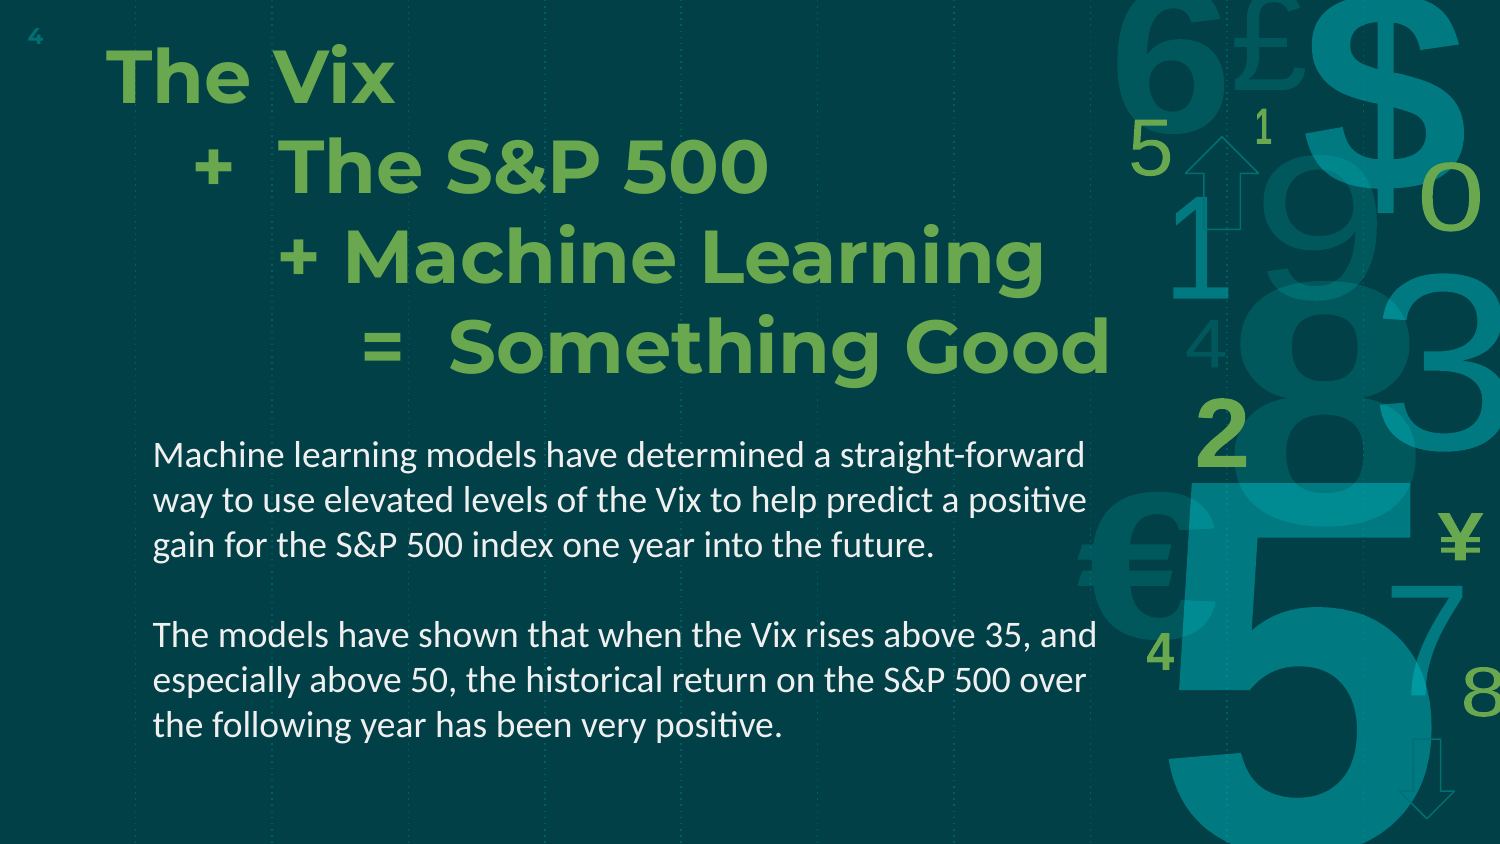

4
# The Vix +  The S&P 500 + Machine Learning =  Something Good
Machine learning models have determined a straight-forward way to use elevated levels of the Vix to help predict a positive gain for the S&P 500 index one year into the future.

The models have shown that when the Vix rises above 35, and especially above 50, the historical return on the S&P 500 over the following year has been very positive.